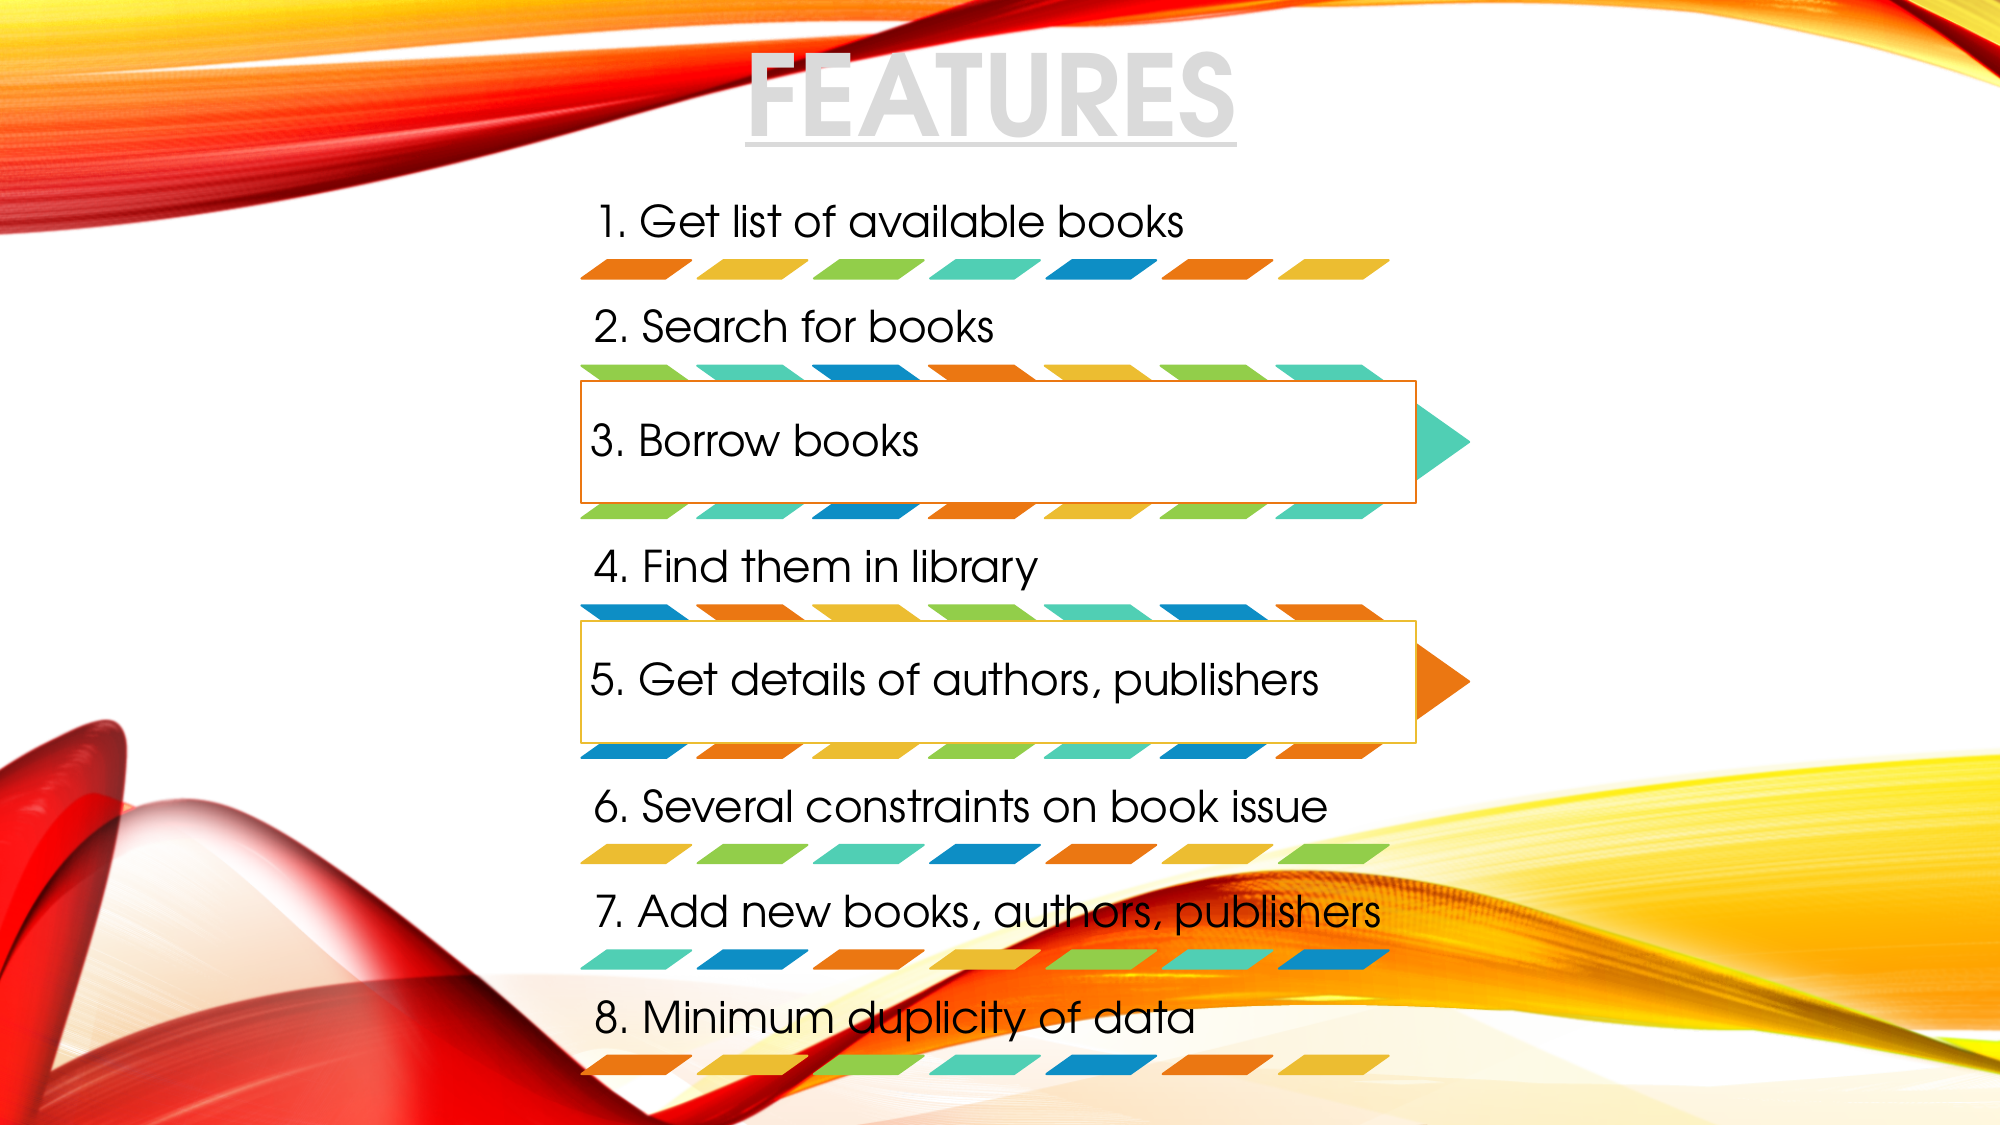

FEATURES
1. Get list of available books
2. Search for books
3. Borrow books
4. Find them in library
5. Get details of authors, publishers
6. Several constraints on book issue
7. Add new books, authors, publishers
8. Minimum duplicity of data